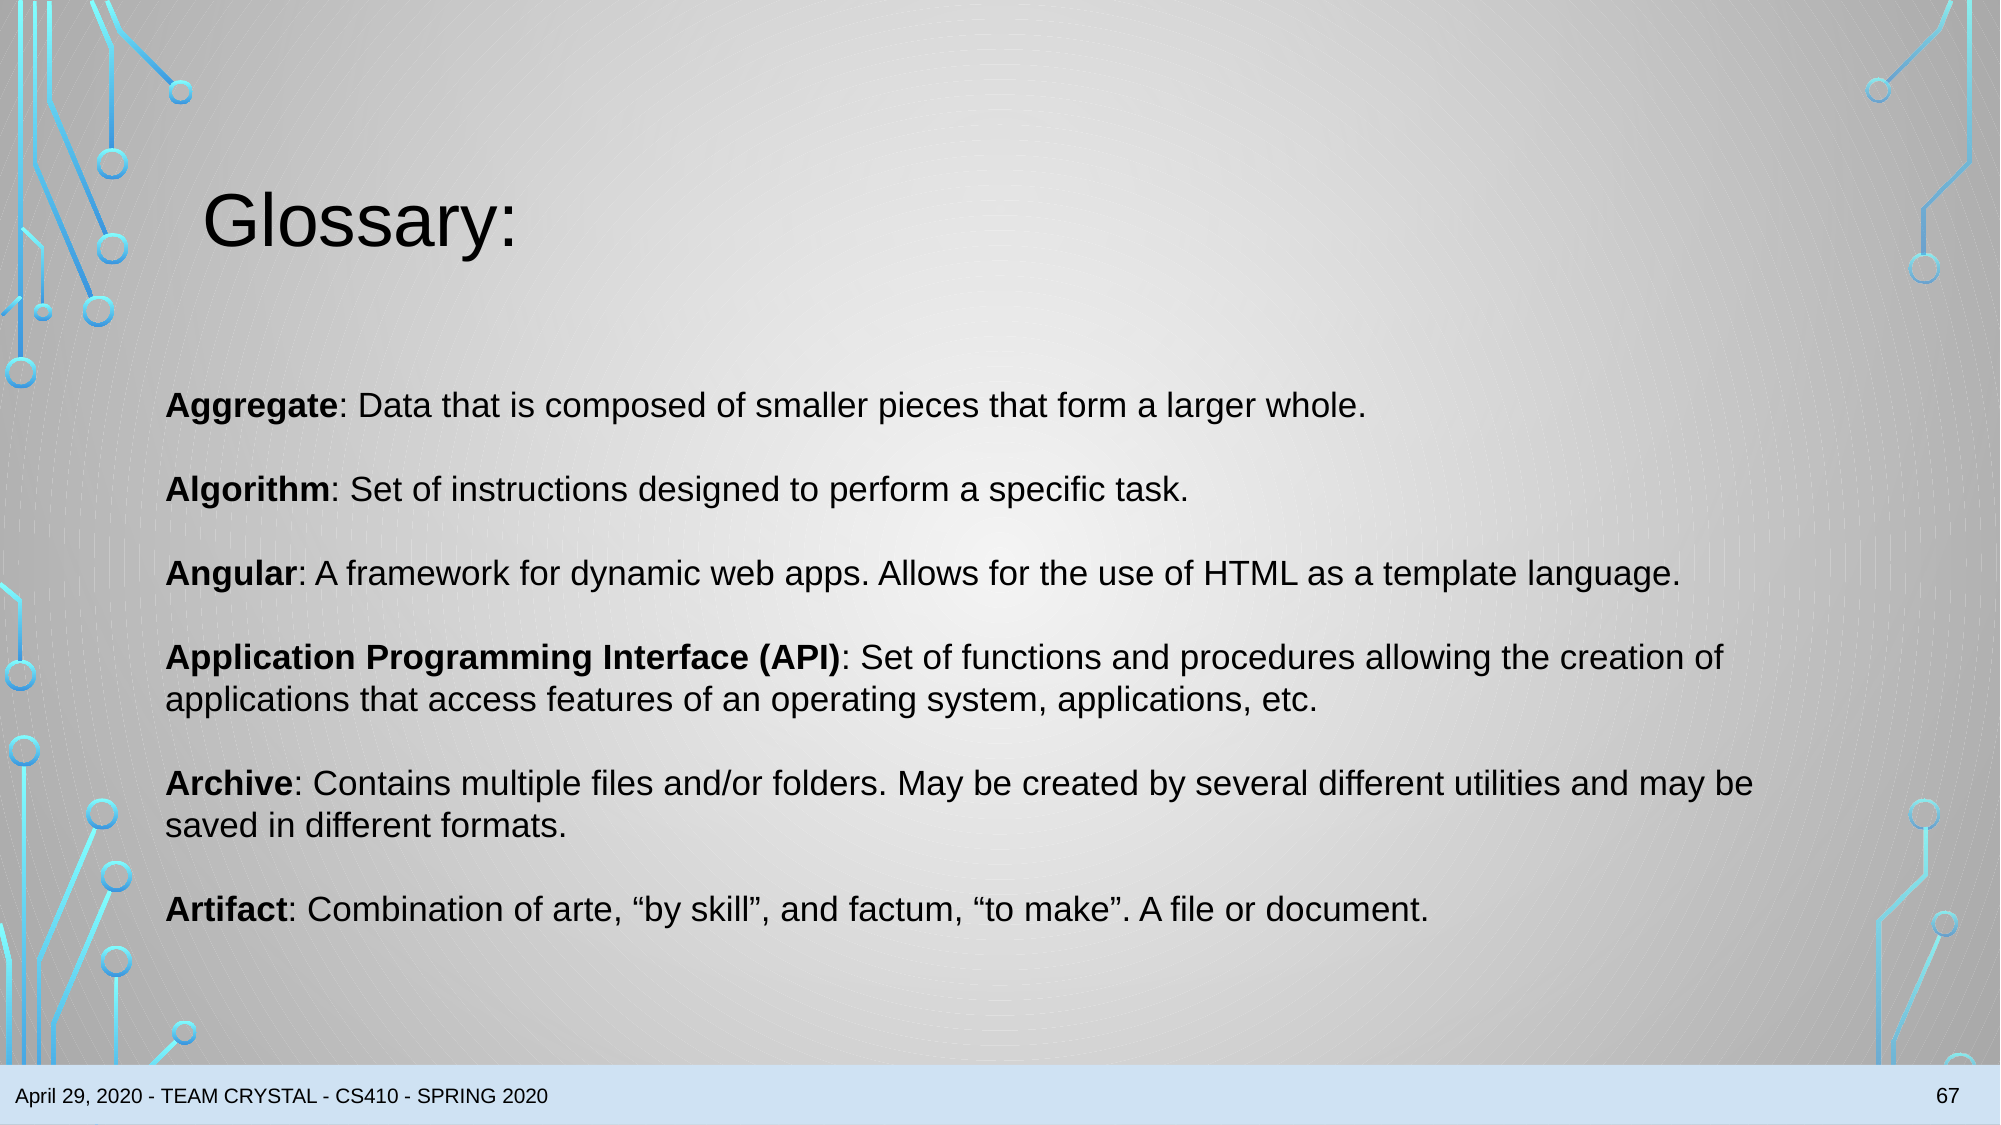

Glossary:
Aggregate: Data that is composed of smaller pieces that form a larger whole.

Algorithm: Set of instructions designed to perform a specific task.

Angular: A framework for dynamic web apps. Allows for the use of HTML as a template language.

Application Programming Interface (API): Set of functions and procedures allowing the creation of applications that access features of an operating system, applications, etc.

Archive: Contains multiple files and/or folders. May be created by several different utilities and may be saved in different formats.

Artifact: Combination of arte, “by skill”, and factum, “to make”. A file or document.

67